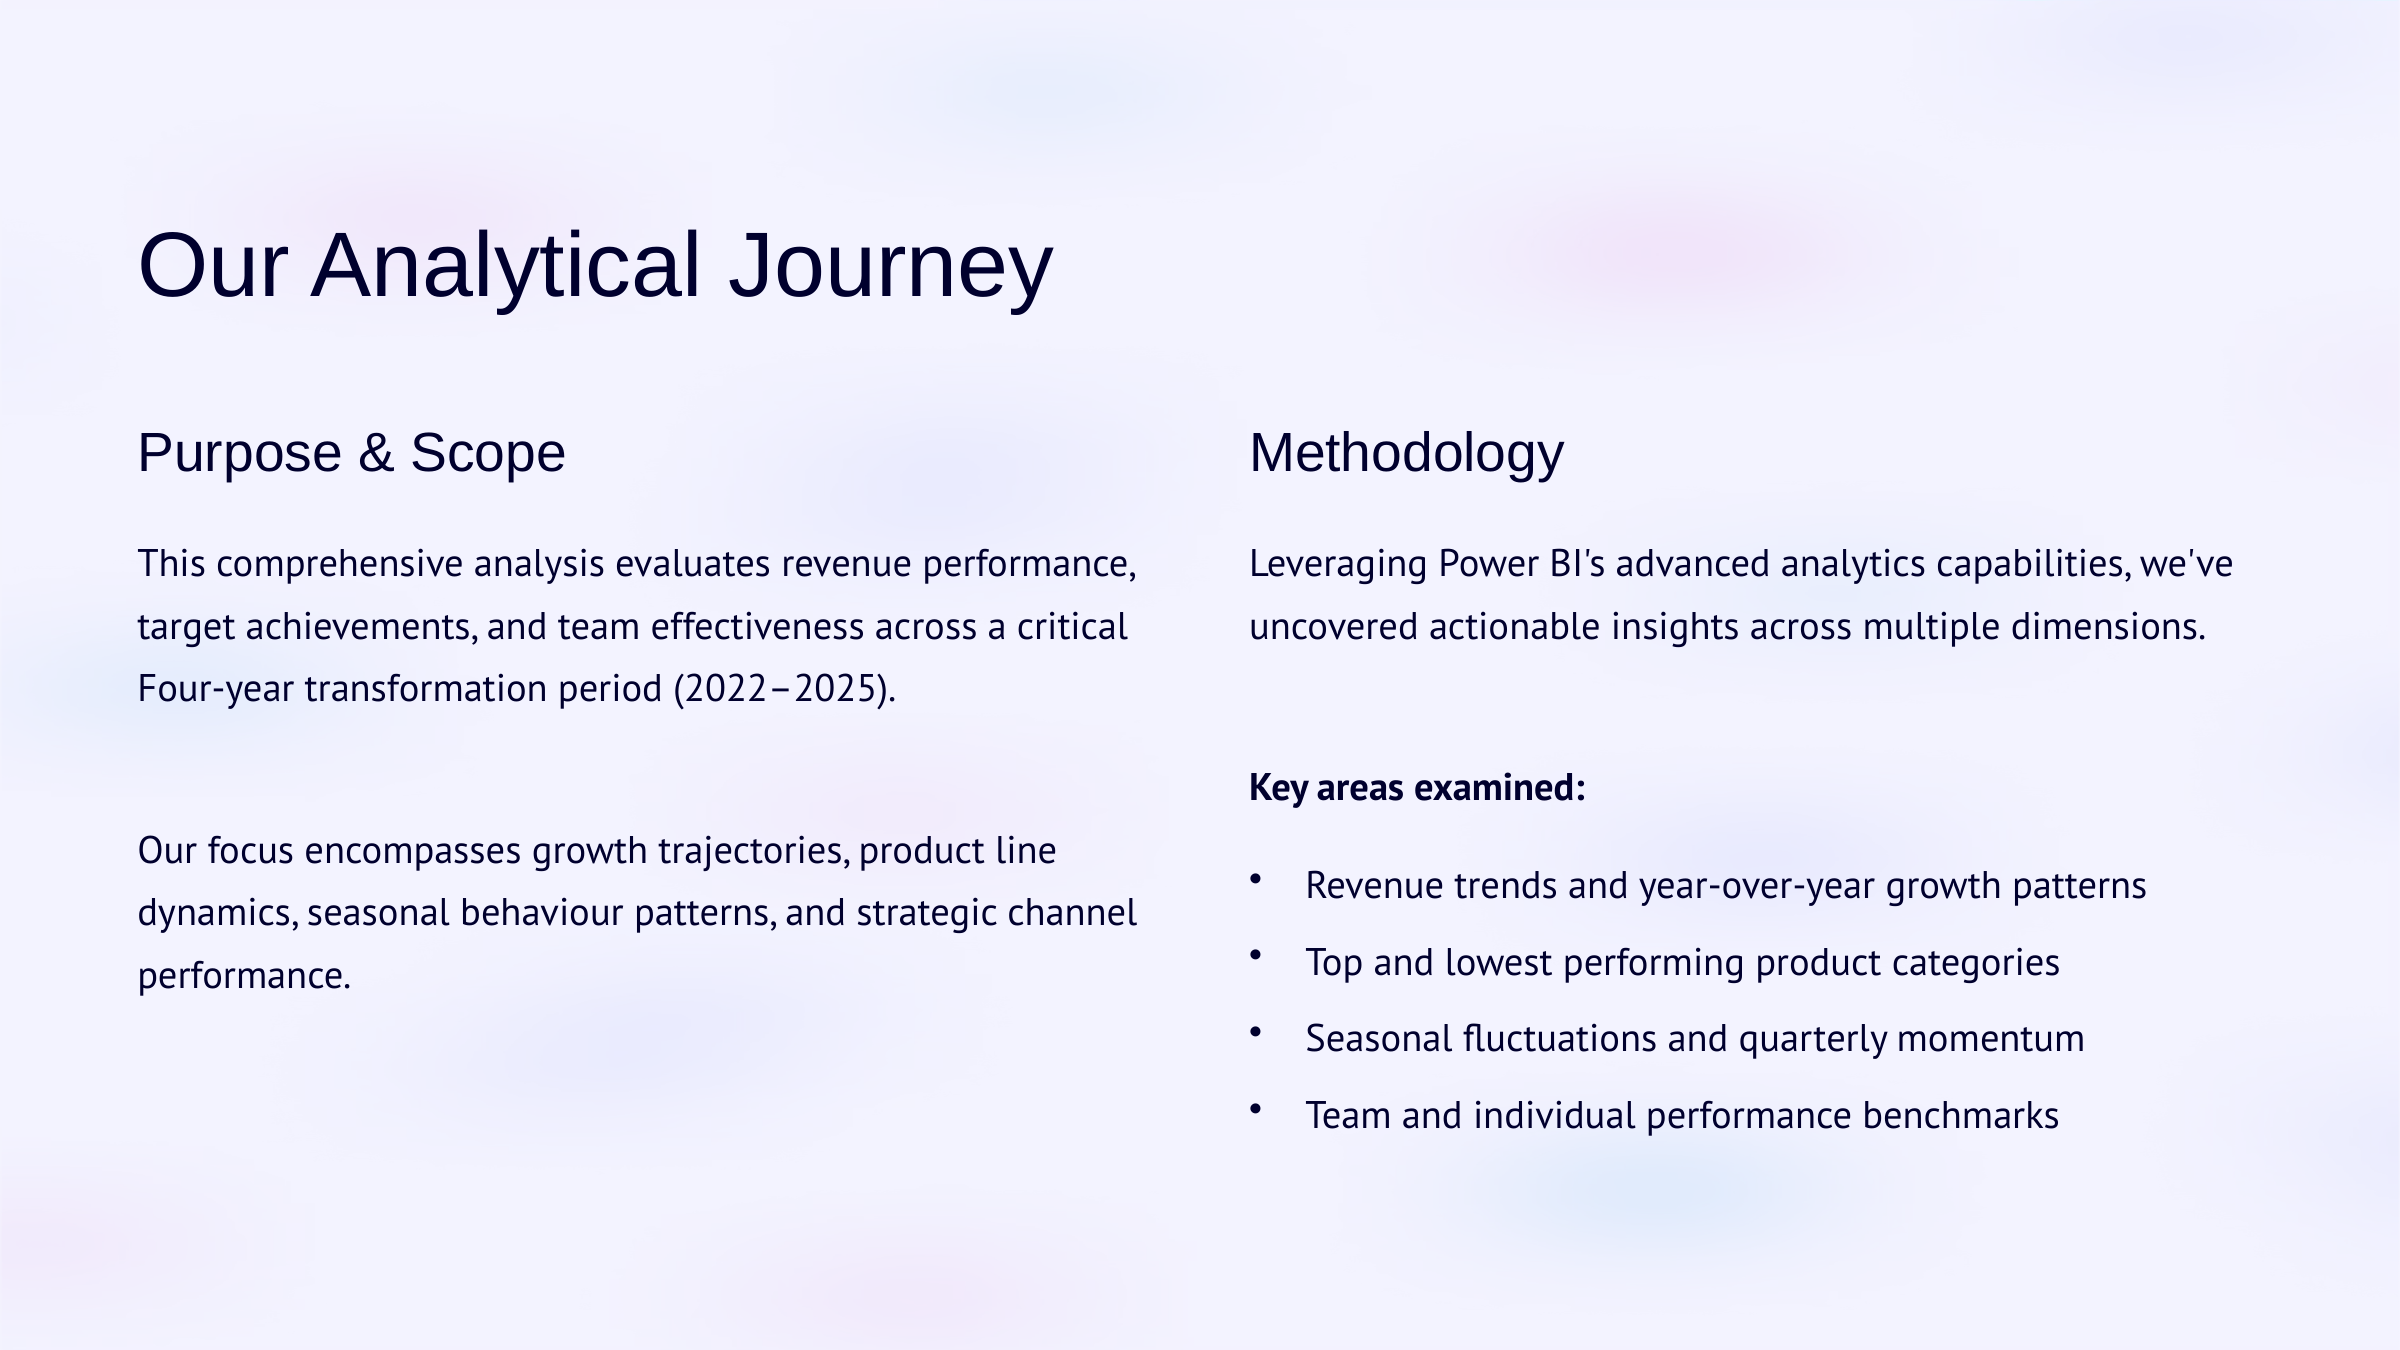

Our Analytical Journey
Purpose & Scope
Methodology
This comprehensive analysis evaluates revenue performance, target achievements, and team effectiveness across a critical Four-year transformation period (2022–2025).
Leveraging Power BI's advanced analytics capabilities, we've uncovered actionable insights across multiple dimensions.
Key areas examined:
Our focus encompasses growth trajectories, product line dynamics, seasonal behaviour patterns, and strategic channel performance.
Revenue trends and year-over-year growth patterns
Top and lowest performing product categories
Seasonal fluctuations and quarterly momentum
Team and individual performance benchmarks